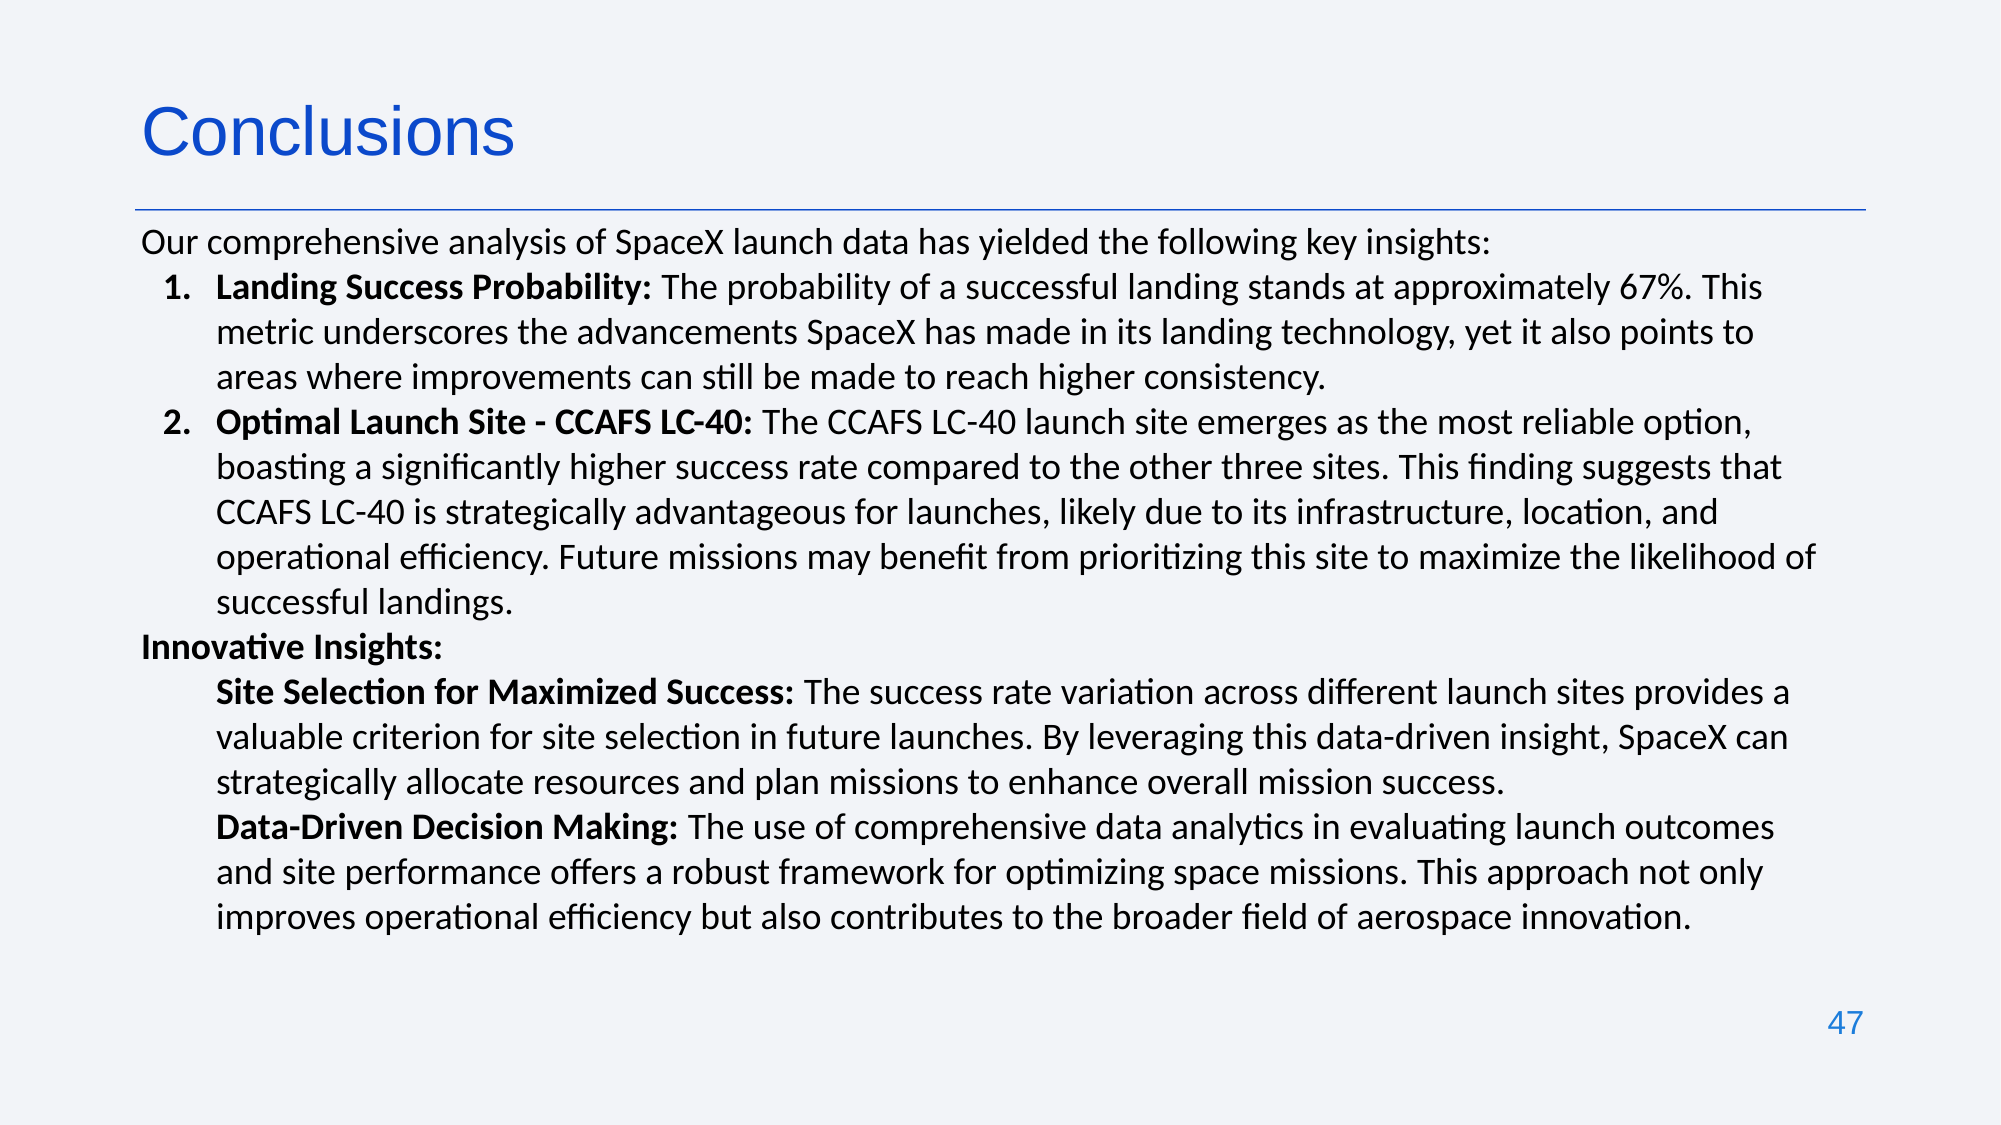

Conclusions
Our comprehensive analysis of SpaceX launch data has yielded the following key insights:
Landing Success Probability: The probability of a successful landing stands at approximately 67%. This metric underscores the advancements SpaceX has made in its landing technology, yet it also points to areas where improvements can still be made to reach higher consistency.
Optimal Launch Site - CCAFS LC-40: The CCAFS LC-40 launch site emerges as the most reliable option, boasting a significantly higher success rate compared to the other three sites. This finding suggests that CCAFS LC-40 is strategically advantageous for launches, likely due to its infrastructure, location, and operational efficiency. Future missions may benefit from prioritizing this site to maximize the likelihood of successful landings.
Innovative Insights:
Site Selection for Maximized Success: The success rate variation across different launch sites provides a valuable criterion for site selection in future launches. By leveraging this data-driven insight, SpaceX can strategically allocate resources and plan missions to enhance overall mission success.
Data-Driven Decision Making: The use of comprehensive data analytics in evaluating launch outcomes and site performance offers a robust framework for optimizing space missions. This approach not only improves operational efficiency but also contributes to the broader field of aerospace innovation.
47